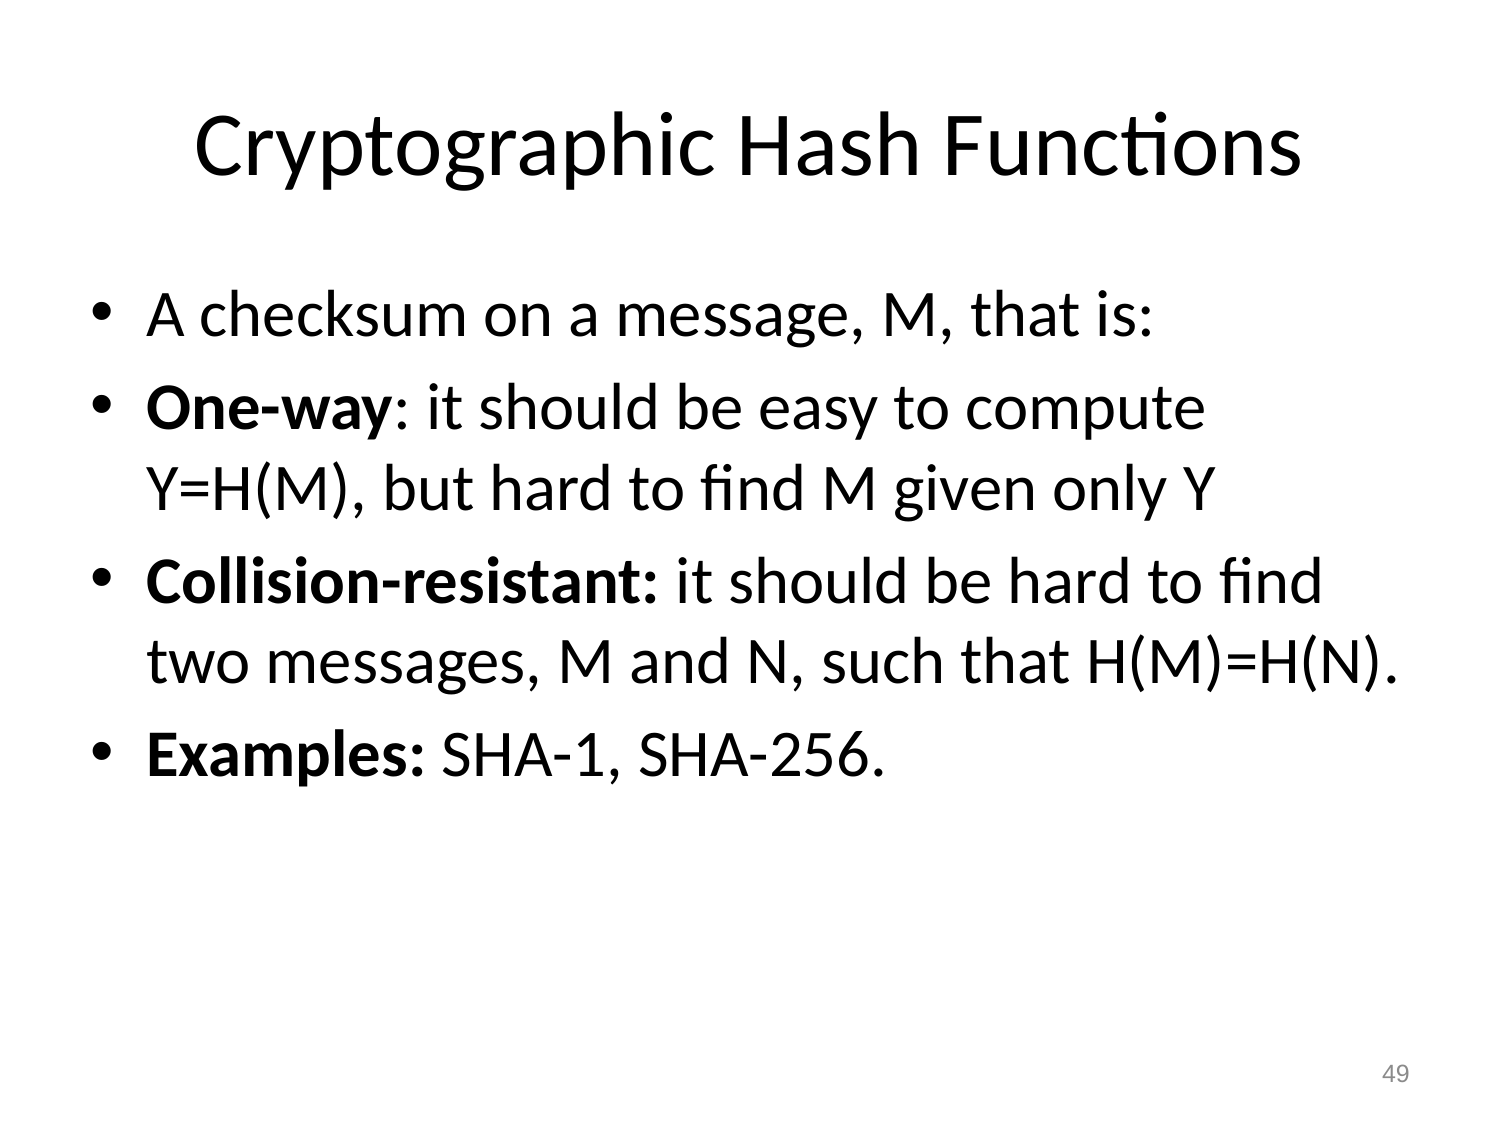

# Cryptographic Hash Functions
A checksum on a message, M, that is:
One-way: it should be easy to compute Y=H(M), but hard to find M given only Y
Collision-resistant: it should be hard to find two messages, M and N, such that H(M)=H(N).
Examples: SHA-1, SHA-256.
49